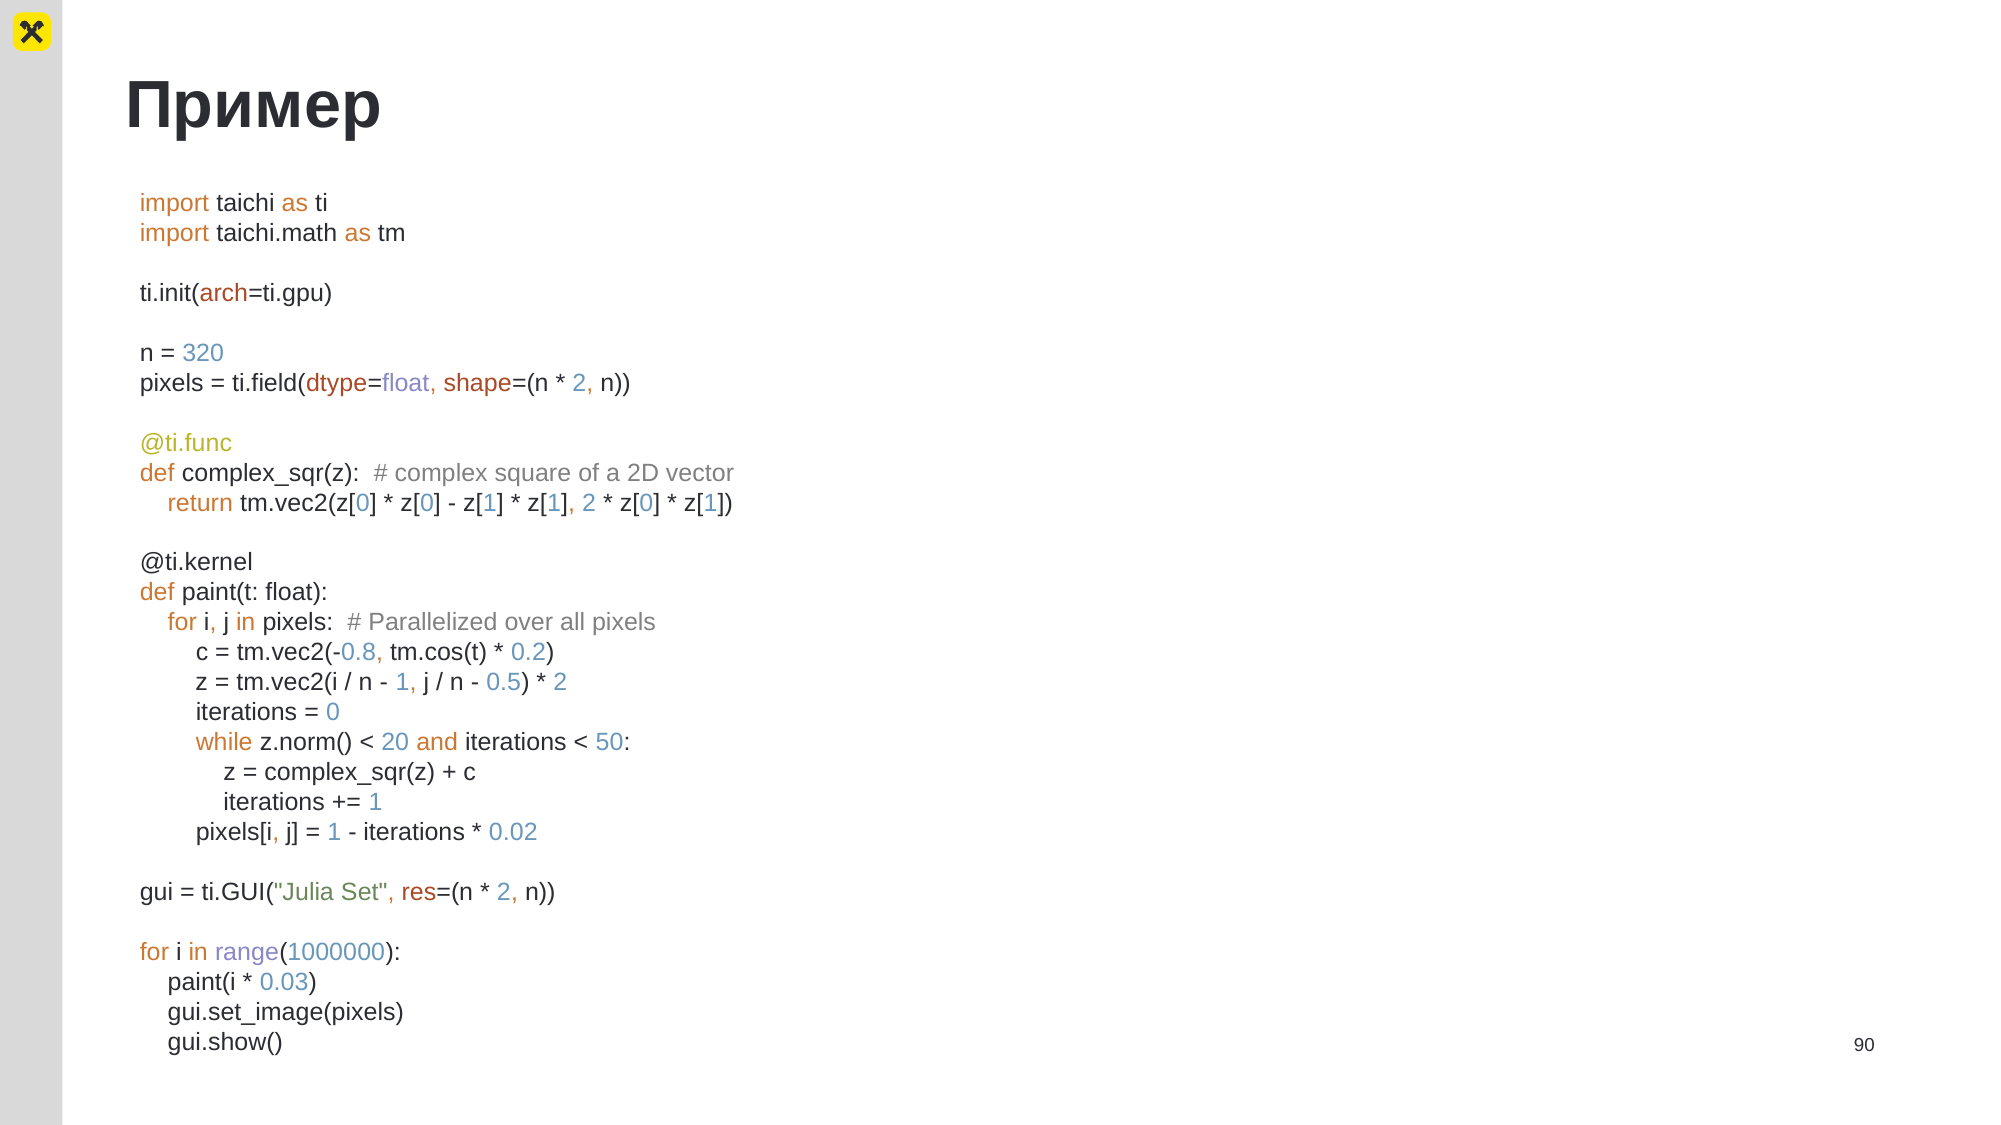

# Пример
import taichi as ti
import taichi.math as tm
ti.init(arch=ti.gpu)
n = 320
pixels = ti.field(dtype=float, shape=(n * 2, n))
@ti.func
def complex_sqr(z):  # complex square of a 2D vector
    return tm.vec2(z[0] * z[0] - z[1] * z[1], 2 * z[0] * z[1])
@ti.kernel
def paint(t: float):
    for i, j in pixels:  # Parallelized over all pixels
        c = tm.vec2(-0.8, tm.cos(t) * 0.2)
        z = tm.vec2(i / n - 1, j / n - 0.5) * 2
        iterations = 0
        while z.norm() < 20 and iterations < 50:
            z = complex_sqr(z) + c
            iterations += 1
        pixels[i, j] = 1 - iterations * 0.02
gui = ti.GUI("Julia Set", res=(n * 2, n))
for i in range(1000000):
    paint(i * 0.03)
    gui.set_image(pixels)
    gui.show()
90